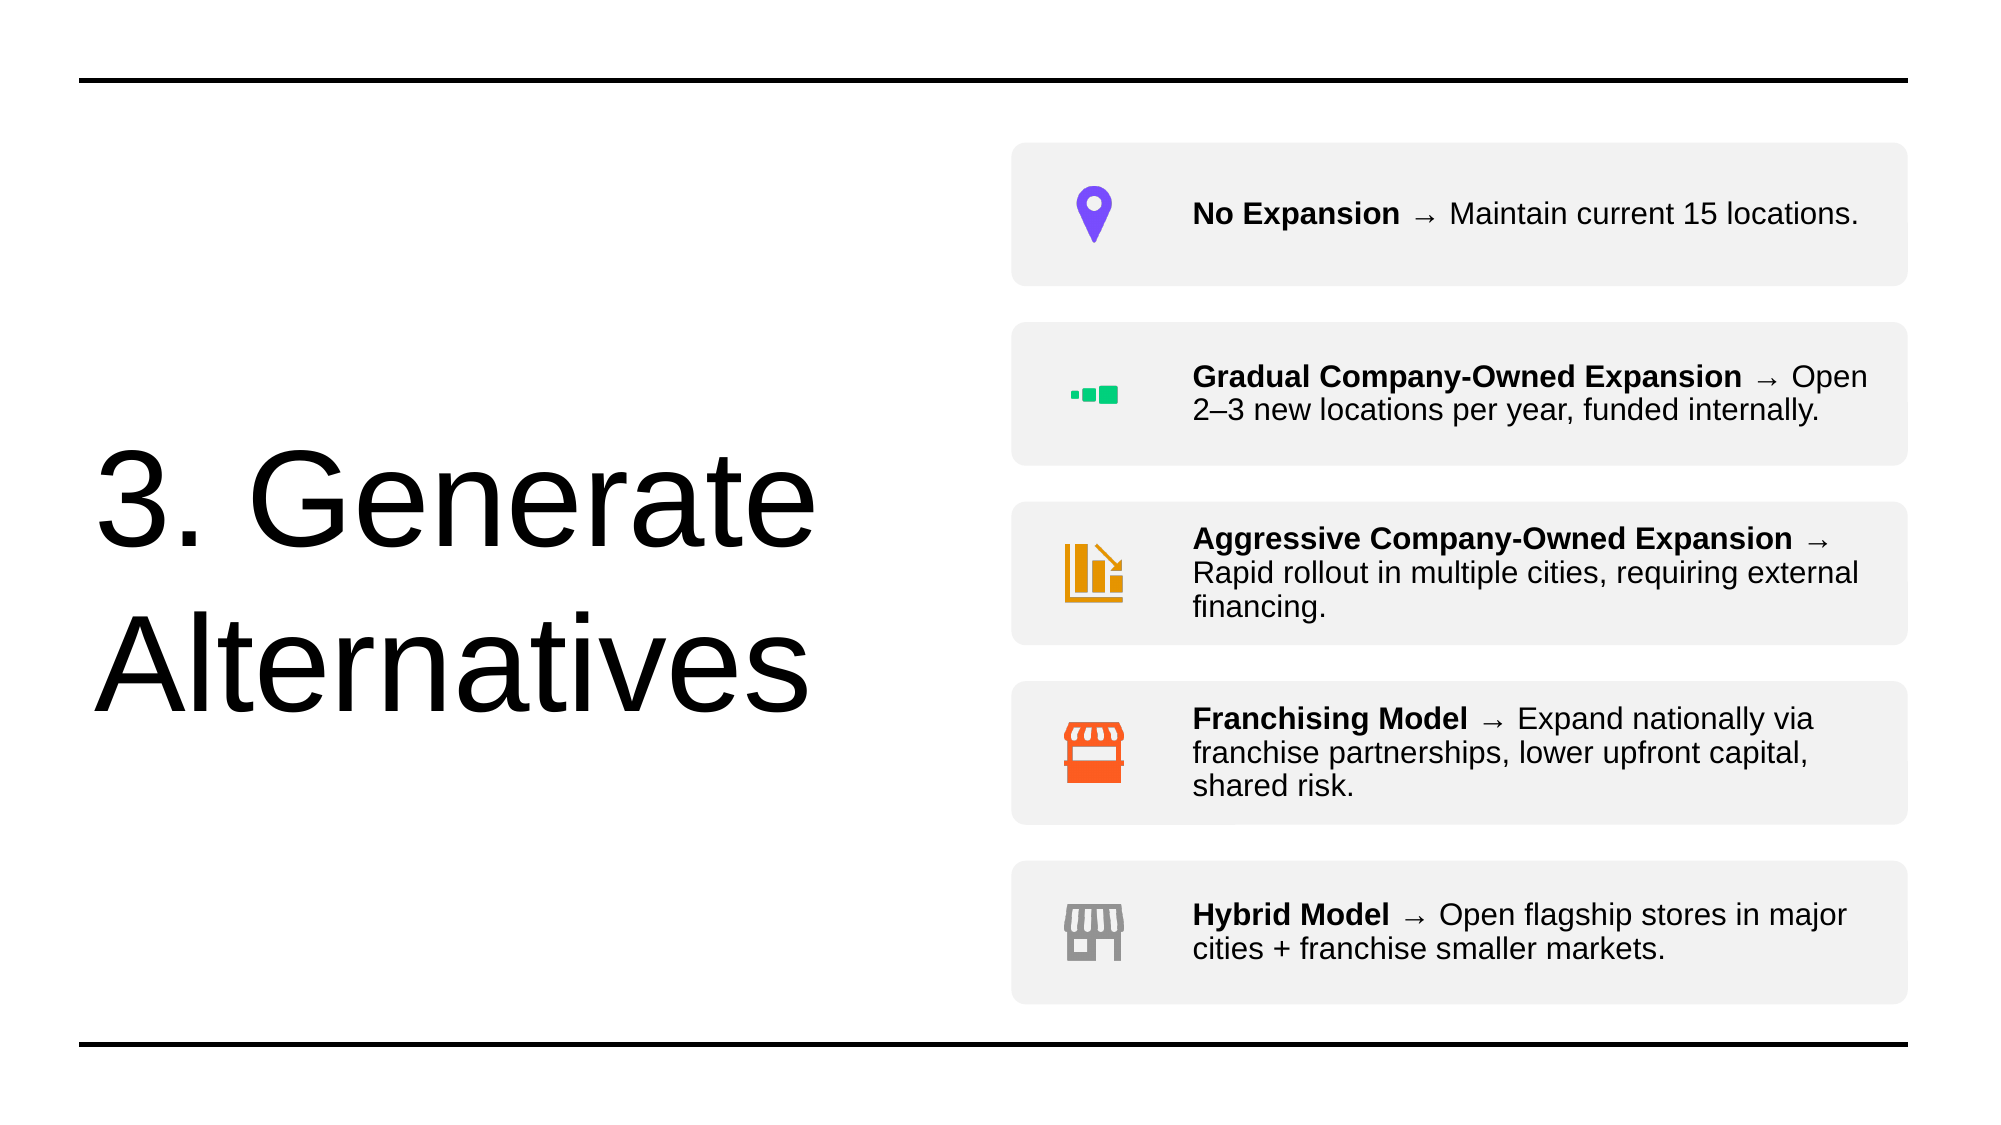

No Expansion → Maintain current 15 locations.
Gradual Company-Owned Expansion → Open 2–3 new locations per year, funded internally.
Aggressive Company-Owned Expansion → Rapid rollout in multiple cities, requiring external financing.
Franchising Model → Expand nationally via franchise partnerships, lower upfront capital, shared risk.
Hybrid Model → Open flagship stores in major cities + franchise smaller markets.
# 3. Generate Alternatives